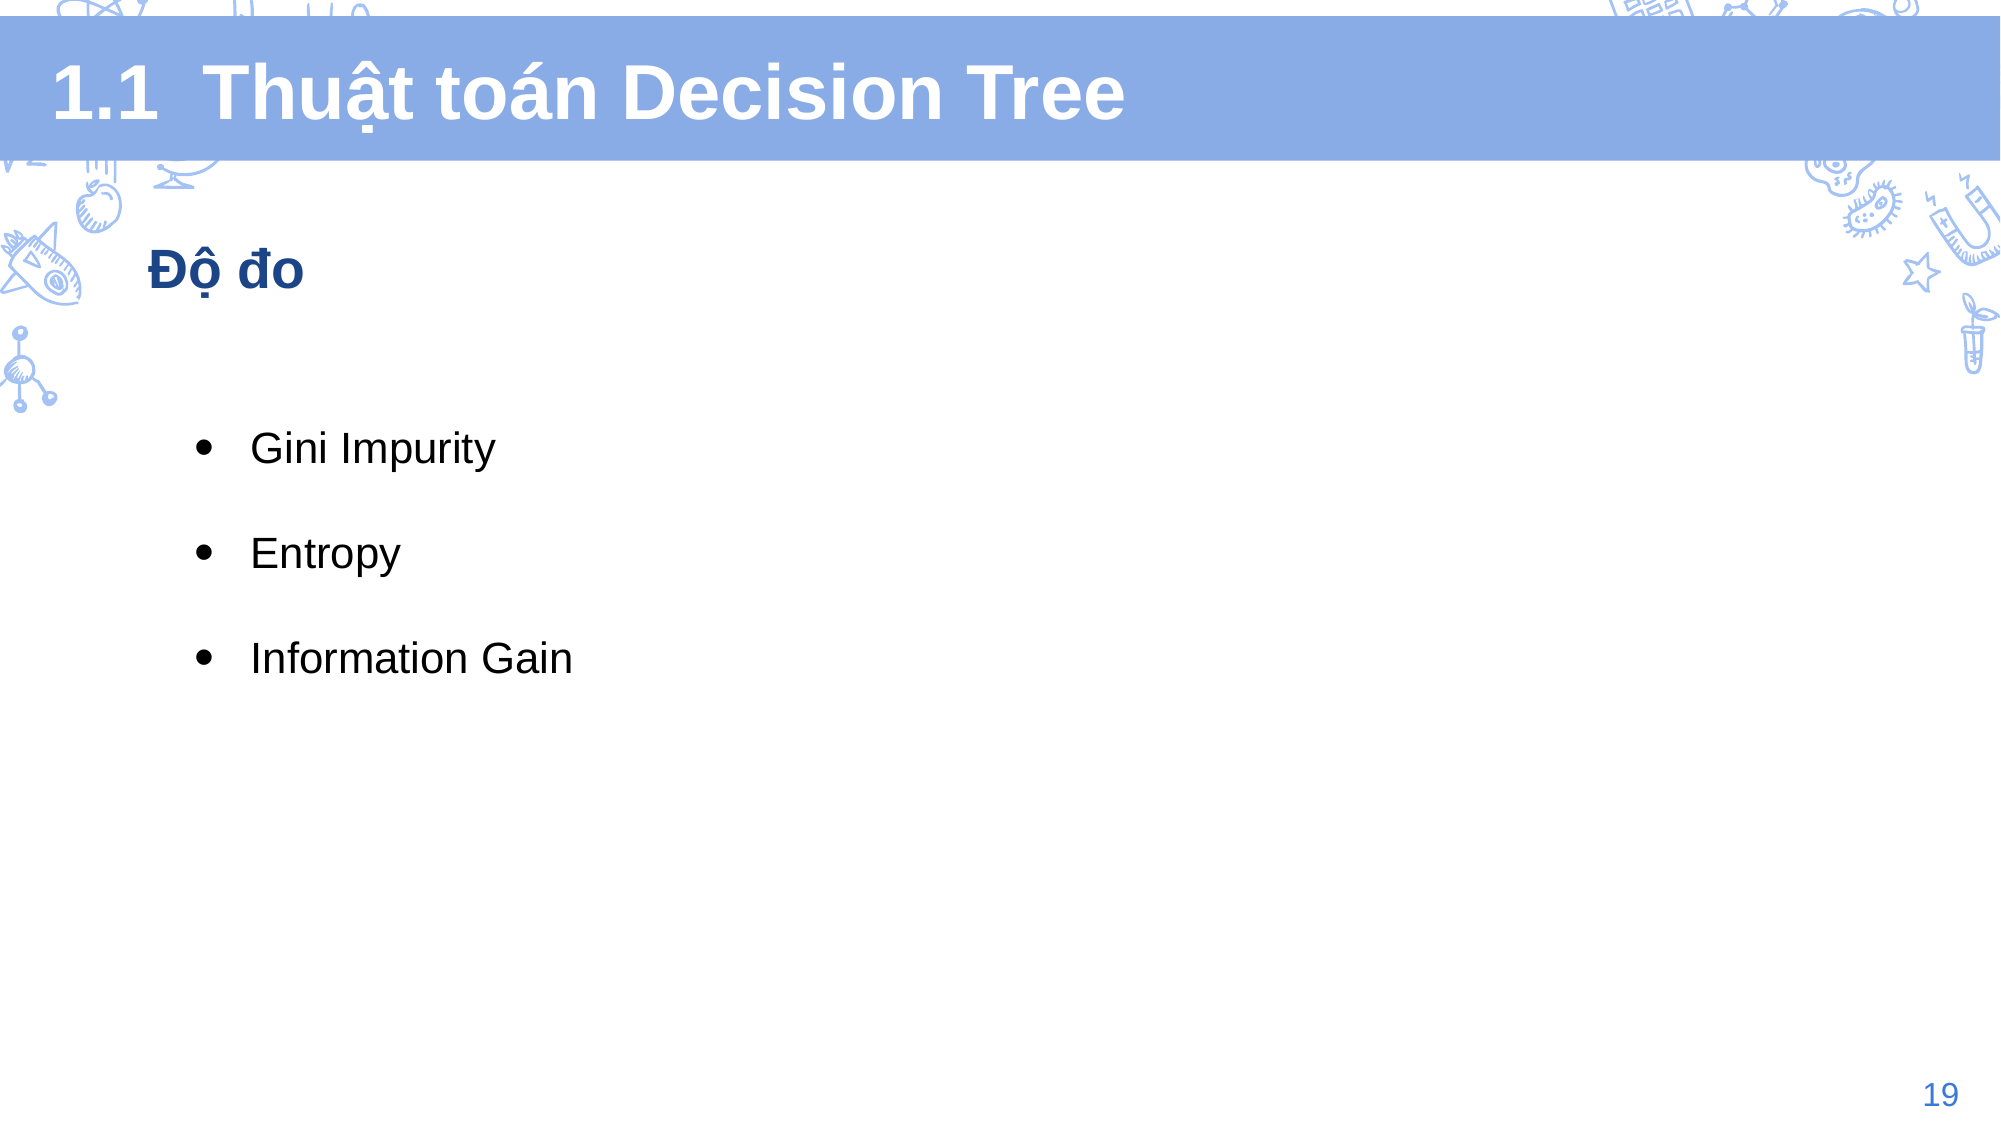

# 1.1  Thuật toán Decision Tree
Độ đo
Gini Impurity
Entropy
Information Gain
19